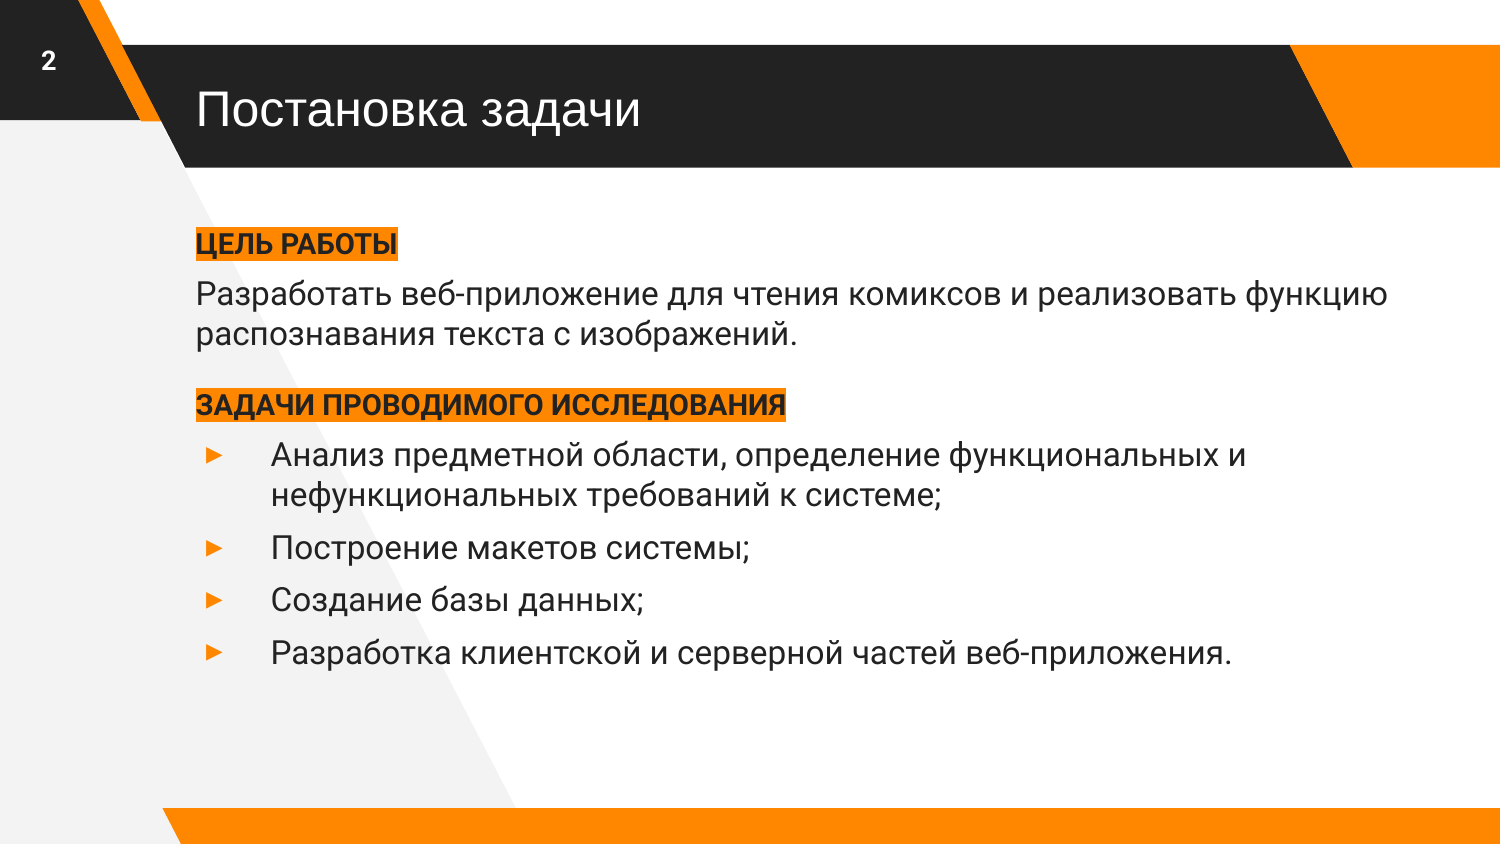

2
# Постановка задачи
ЦЕЛЬ РАБОТЫ
Разработать веб-приложение для чтения комиксов и реализовать функцию распознавания текста с изображений.
ЗАДАЧИ ПРОВОДИМОГО ИССЛЕДОВАНИЯ
Анализ предметной области, определение функциональных и нефункциональных требований к системе;
Построение макетов системы;
Создание базы данных;
Разработка клиентской и серверной частей веб-приложения.